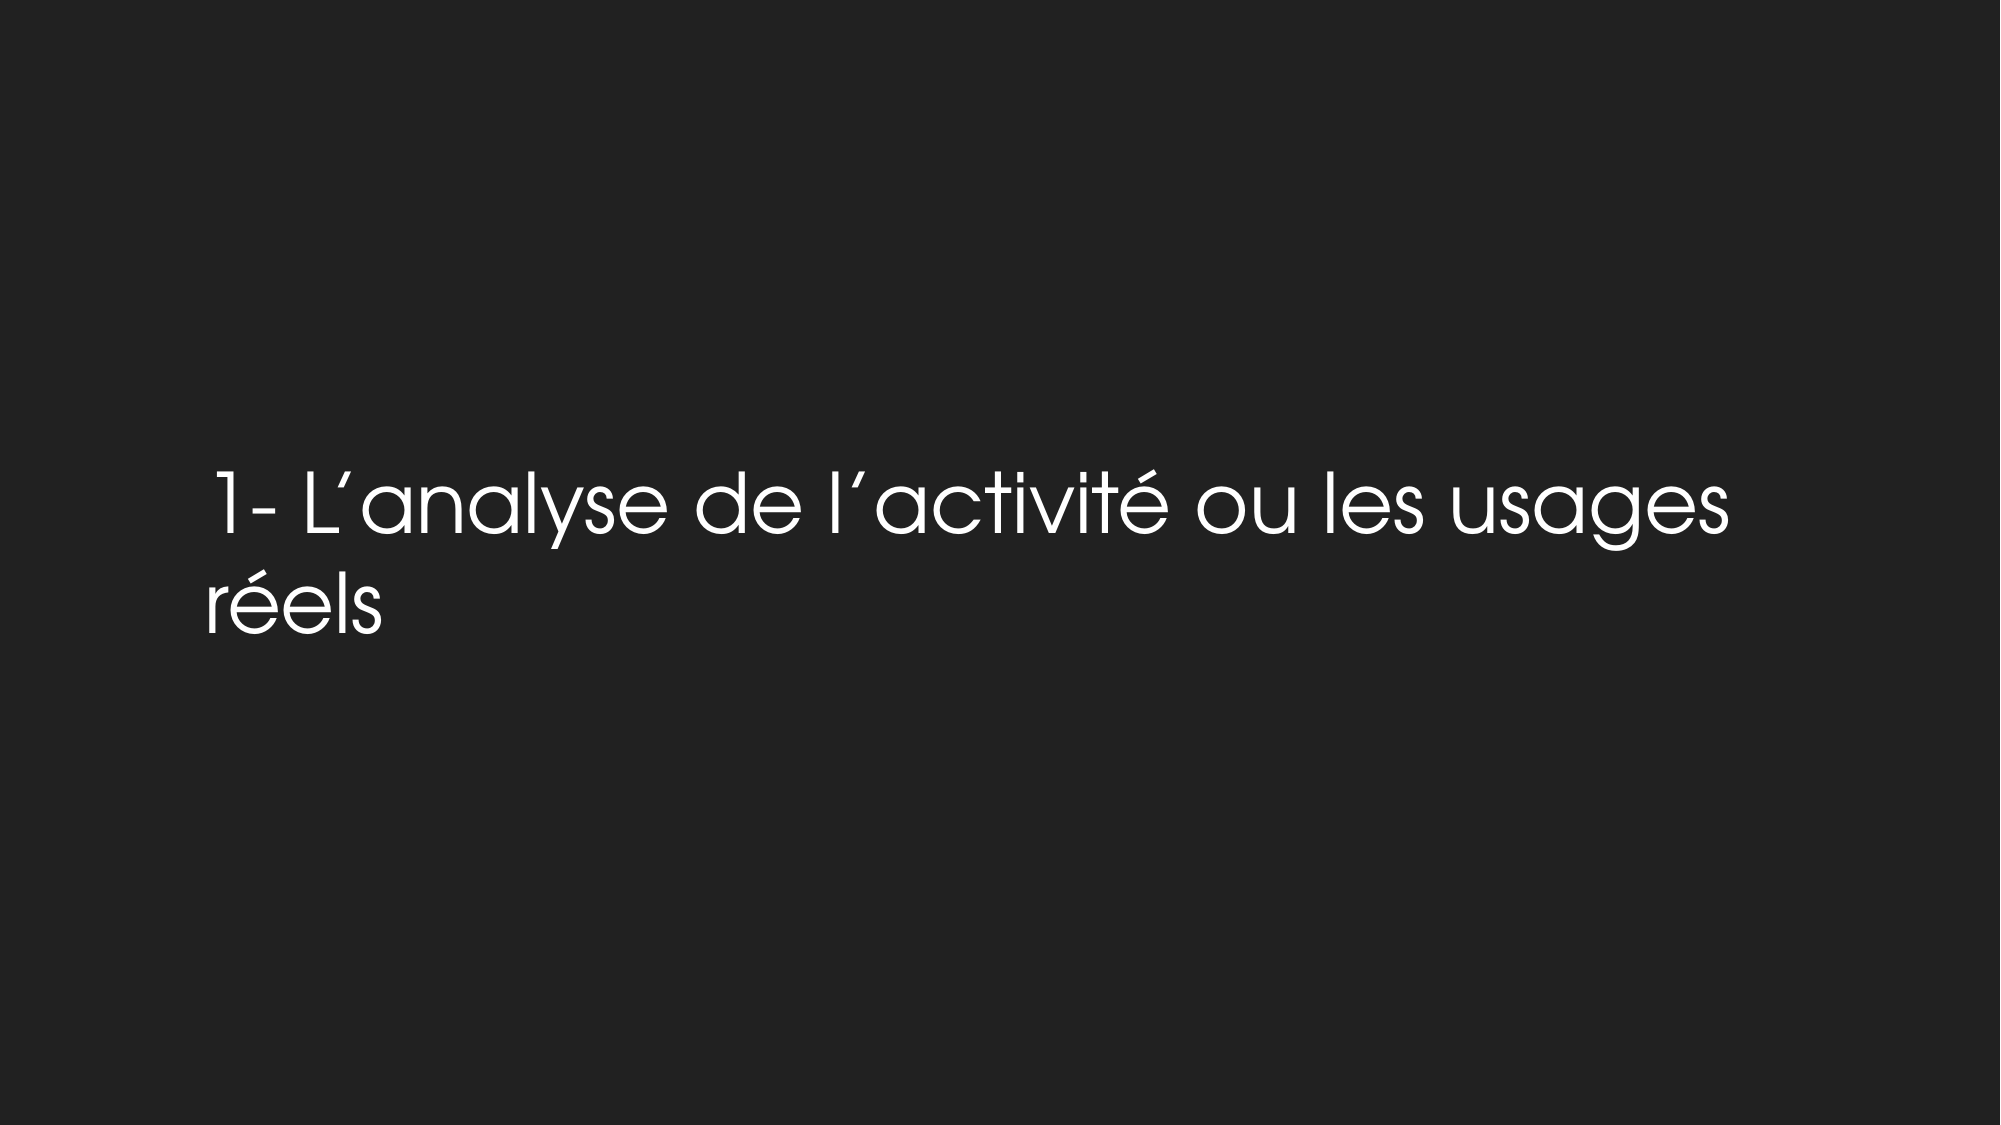

1- L’analyse de l’activité ou les usages réels